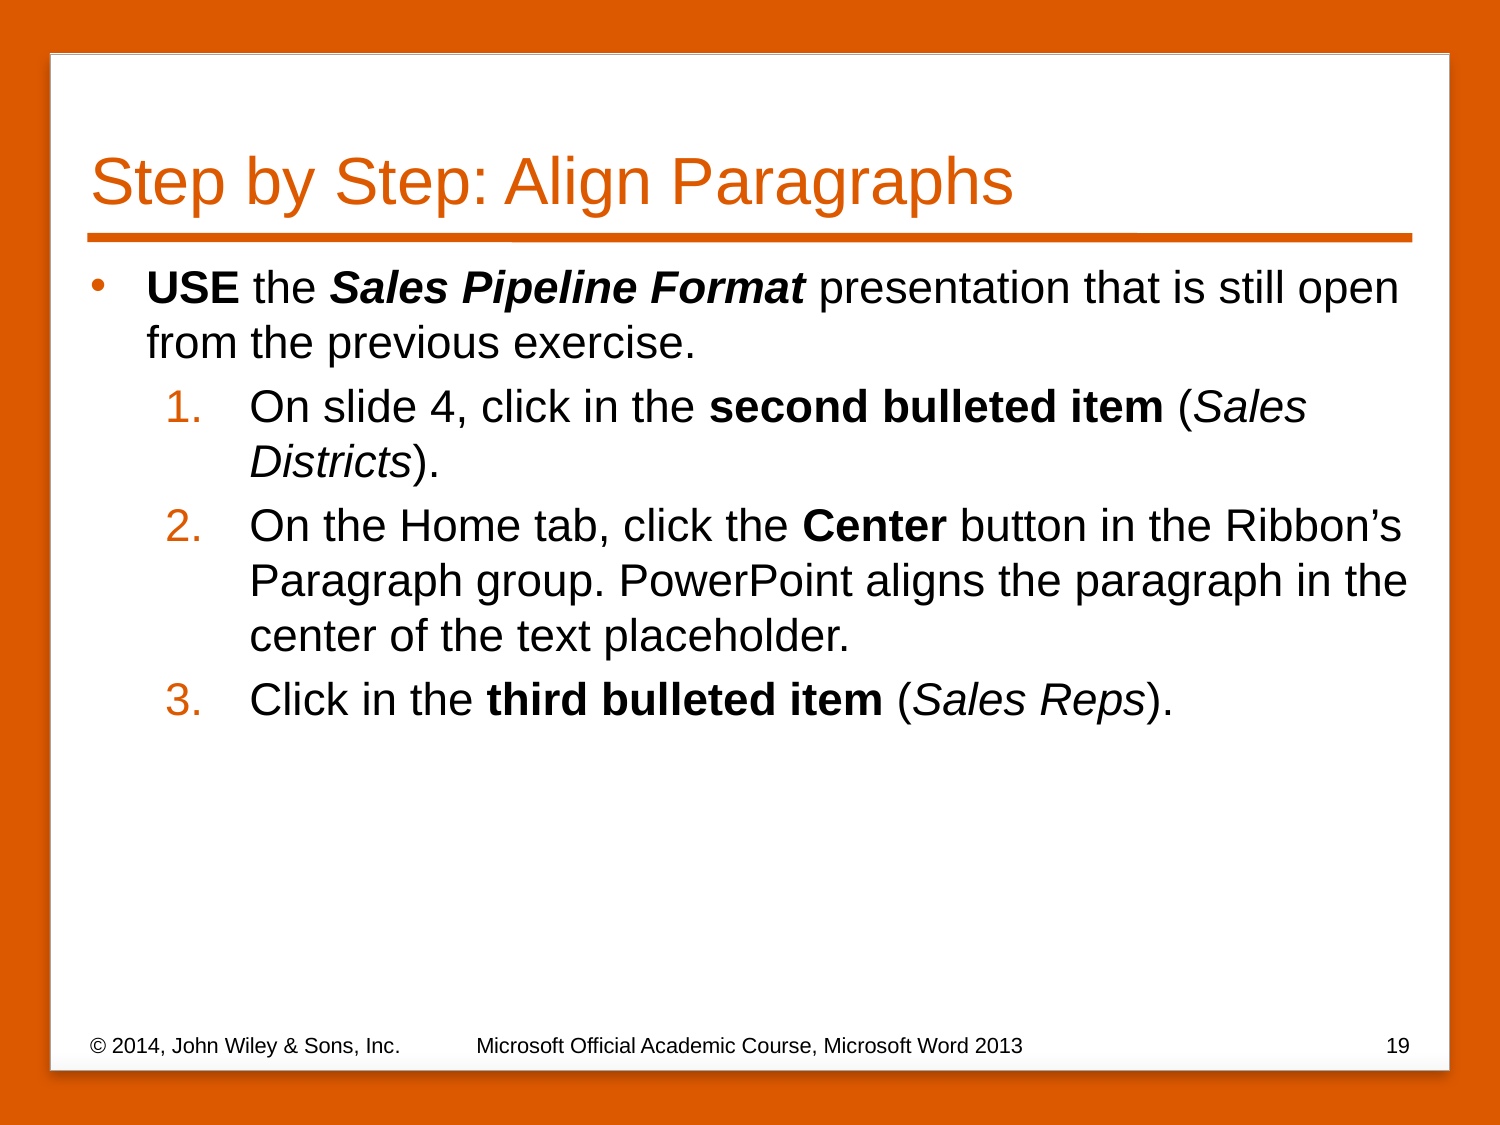

# Step by Step: Align Paragraphs
USE the Sales Pipeline Format presentation that is still open from the previous exercise.
On slide 4, click in the second bulleted item (Sales Districts).
On the Home tab, click the Center button in the Ribbon’s Paragraph group. PowerPoint aligns the paragraph in the center of the text placeholder.
Click in the third bulleted item (Sales Reps).
© 2014, John Wiley & Sons, Inc.
Microsoft Official Academic Course, Microsoft Word 2013
19